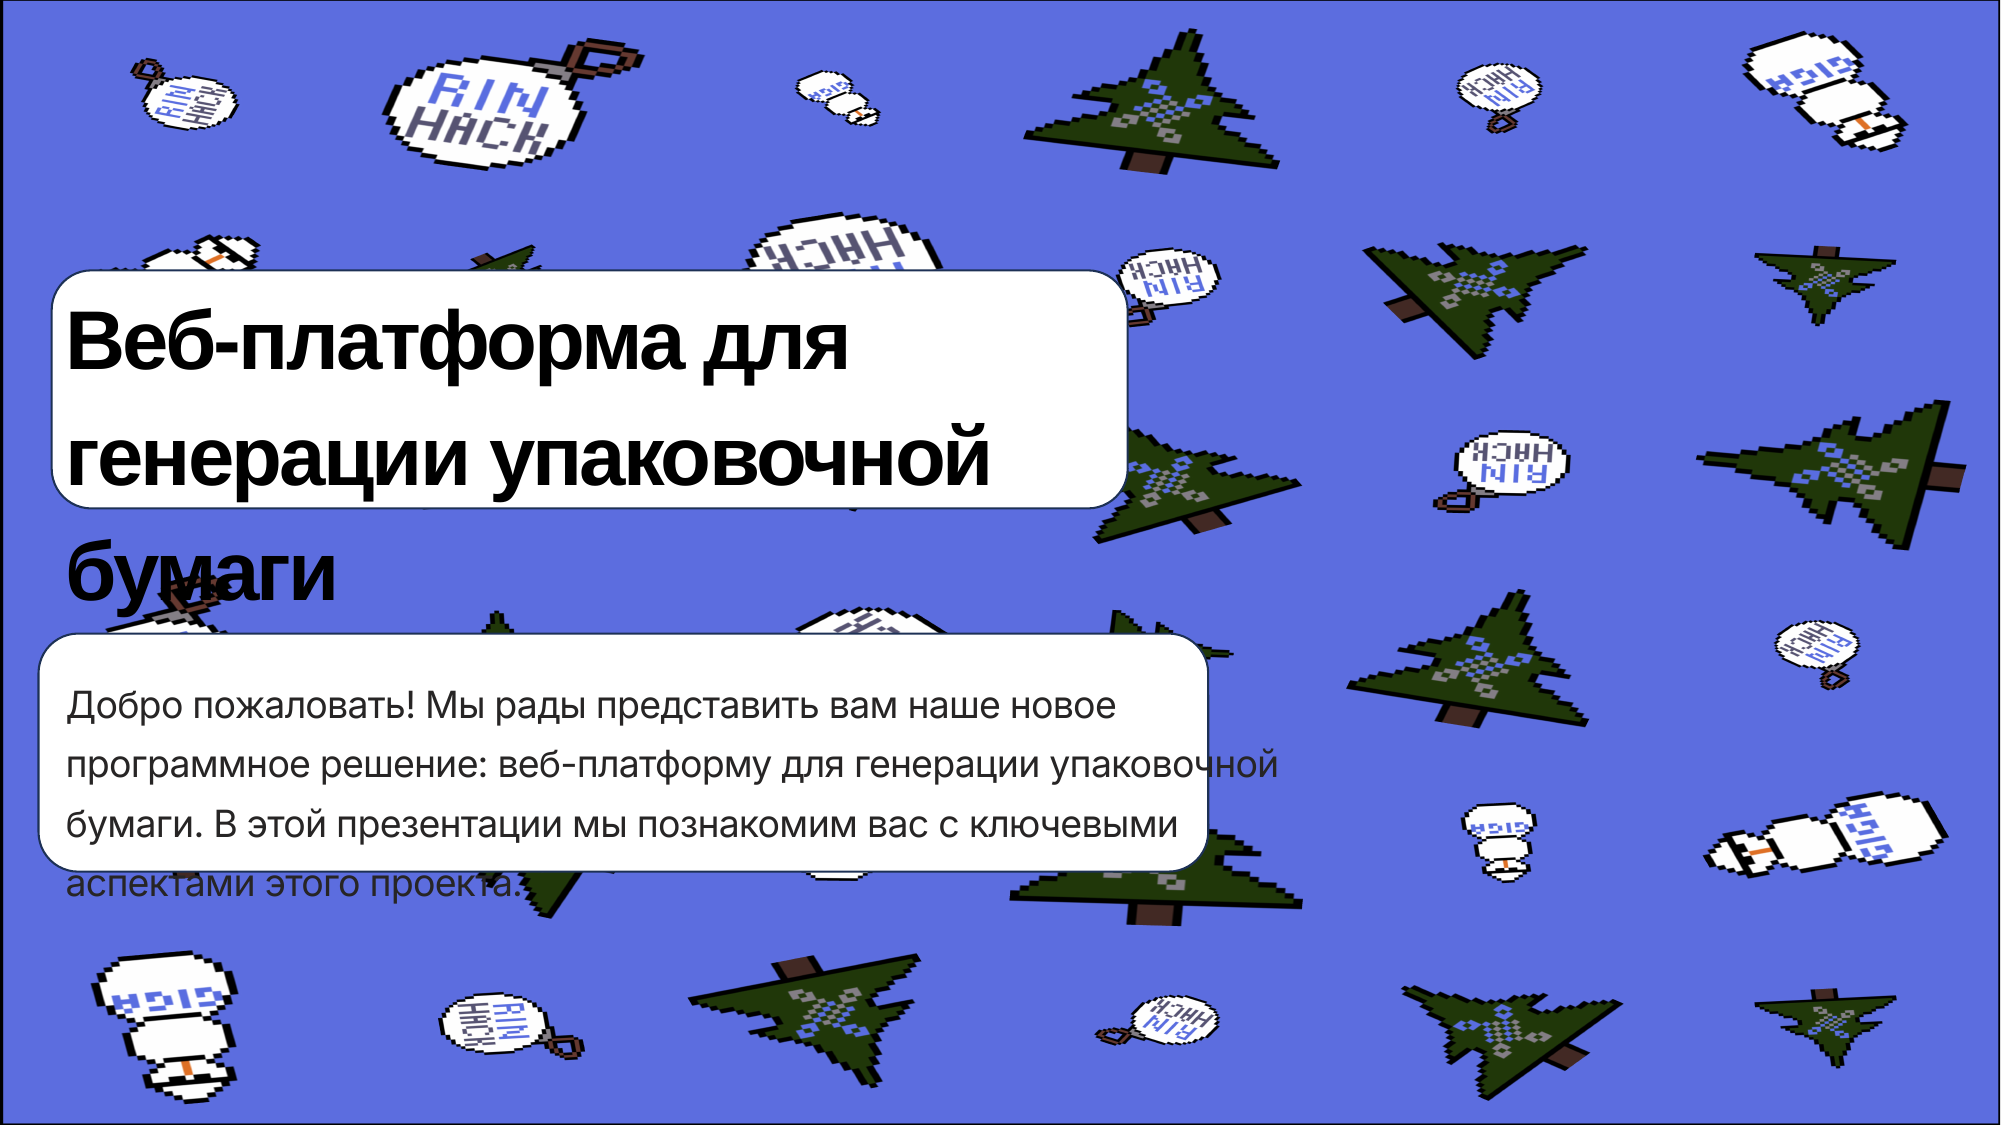

Веб-платформа для генерации упаковочной бумаги

Добро пожаловать! Мы рады представить вам наше новое программное решение: веб-платформу для генерации упаковочной бумаги. В этой презентации мы познакомим вас с ключевыми аспектами этого проекта.